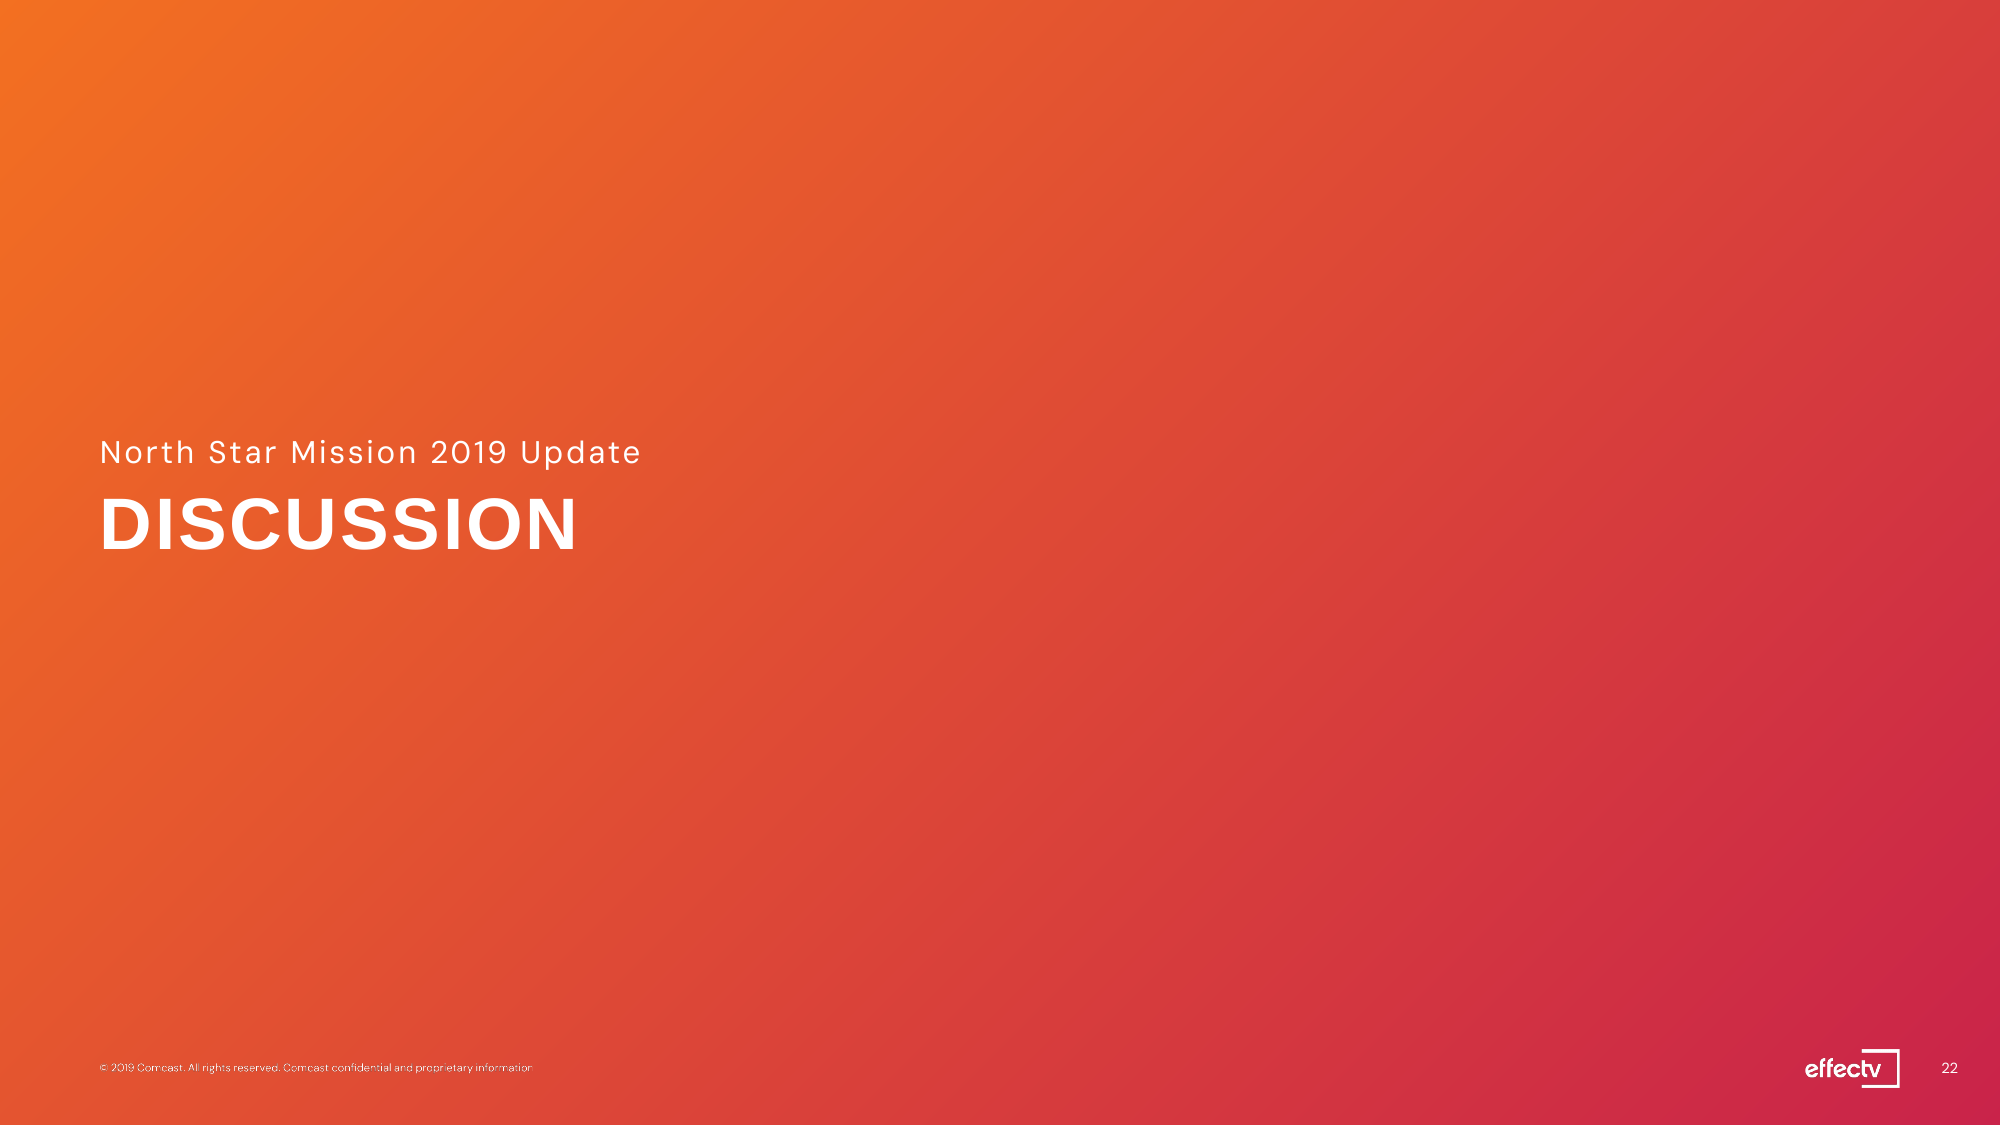

North Star Mission 2019 Update
Discussion

22